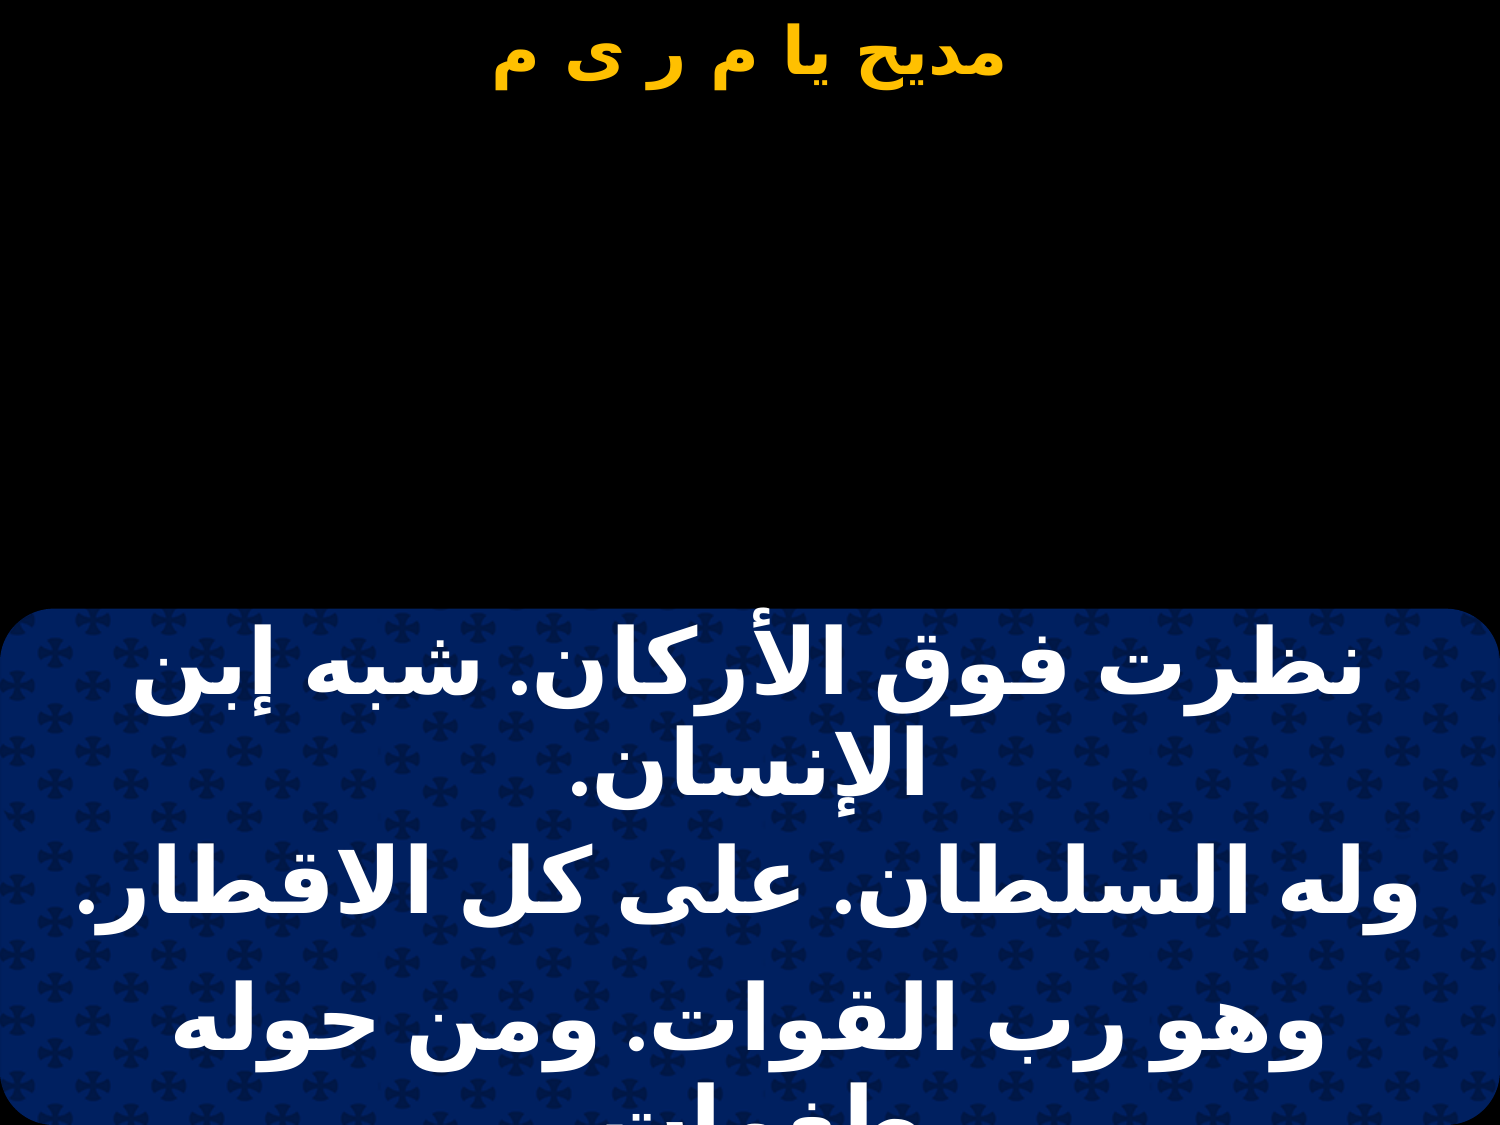

#
| نظرت فوق الأركان. شبه إبن الإنسان. |
| --- |
| وله السلطان. على كل الاقطار. |
|  |
| وهو رب القوات. ومن حوله طغمات. |
| ألوف وربوات. من عظمٍ ووقار. |